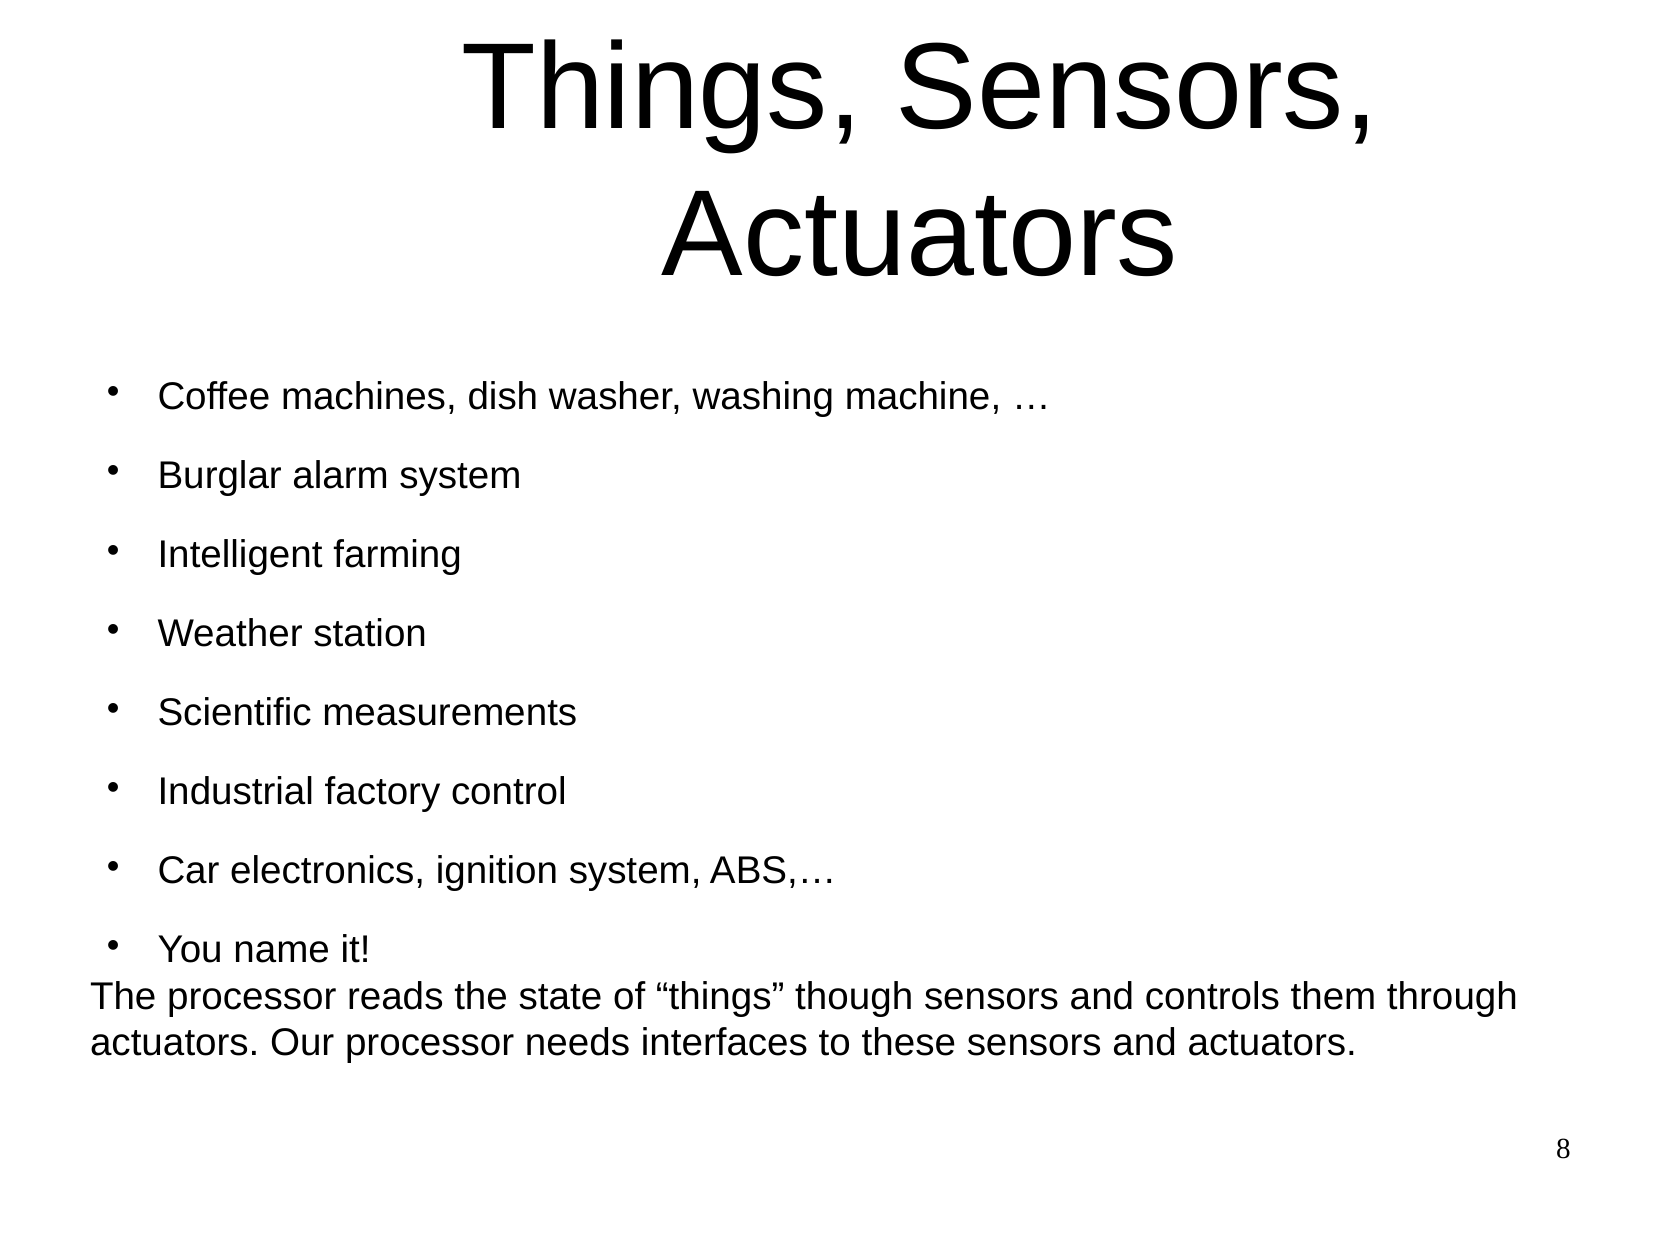

Things, Sensors, Actuators
Coffee machines, dish washer, washing machine, …
Burglar alarm system
Intelligent farming
Weather station
Scientific measurements
Industrial factory control
Car electronics, ignition system, ABS,…
You name it!
The processor reads the state of “things” though sensors and controls them through actuators. Our processor needs interfaces to these sensors and actuators.

8